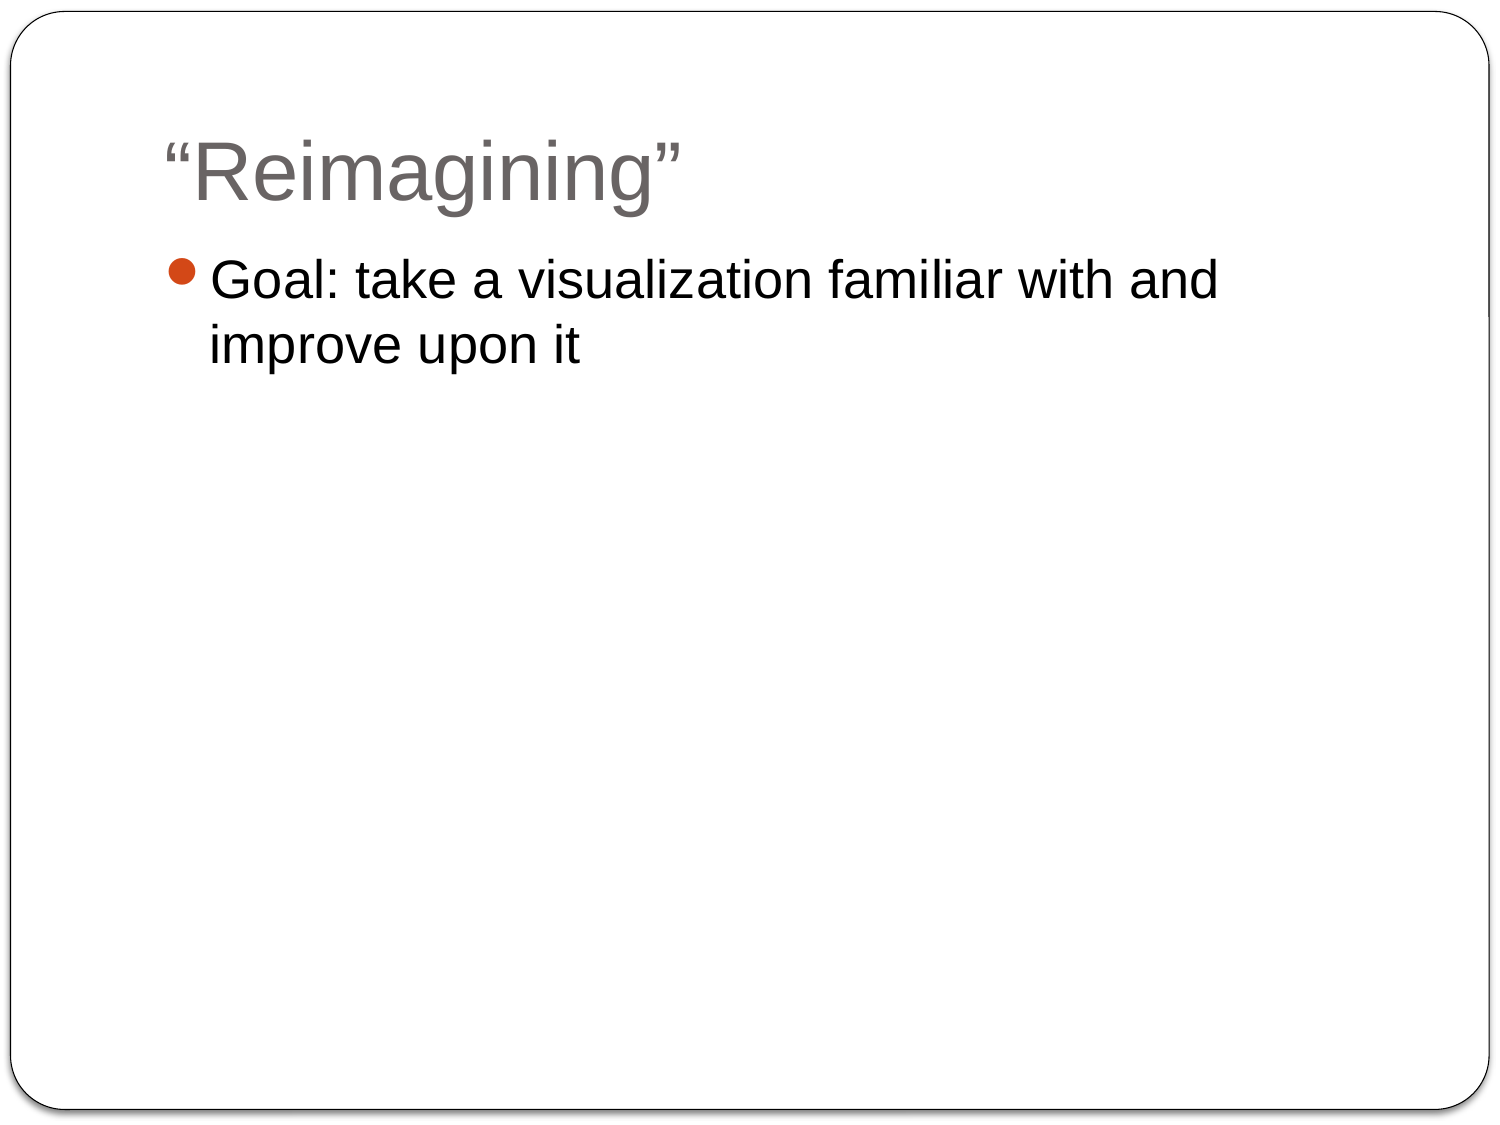

# “Reimagining”
Goal: take a visualization familiar with and improve upon it